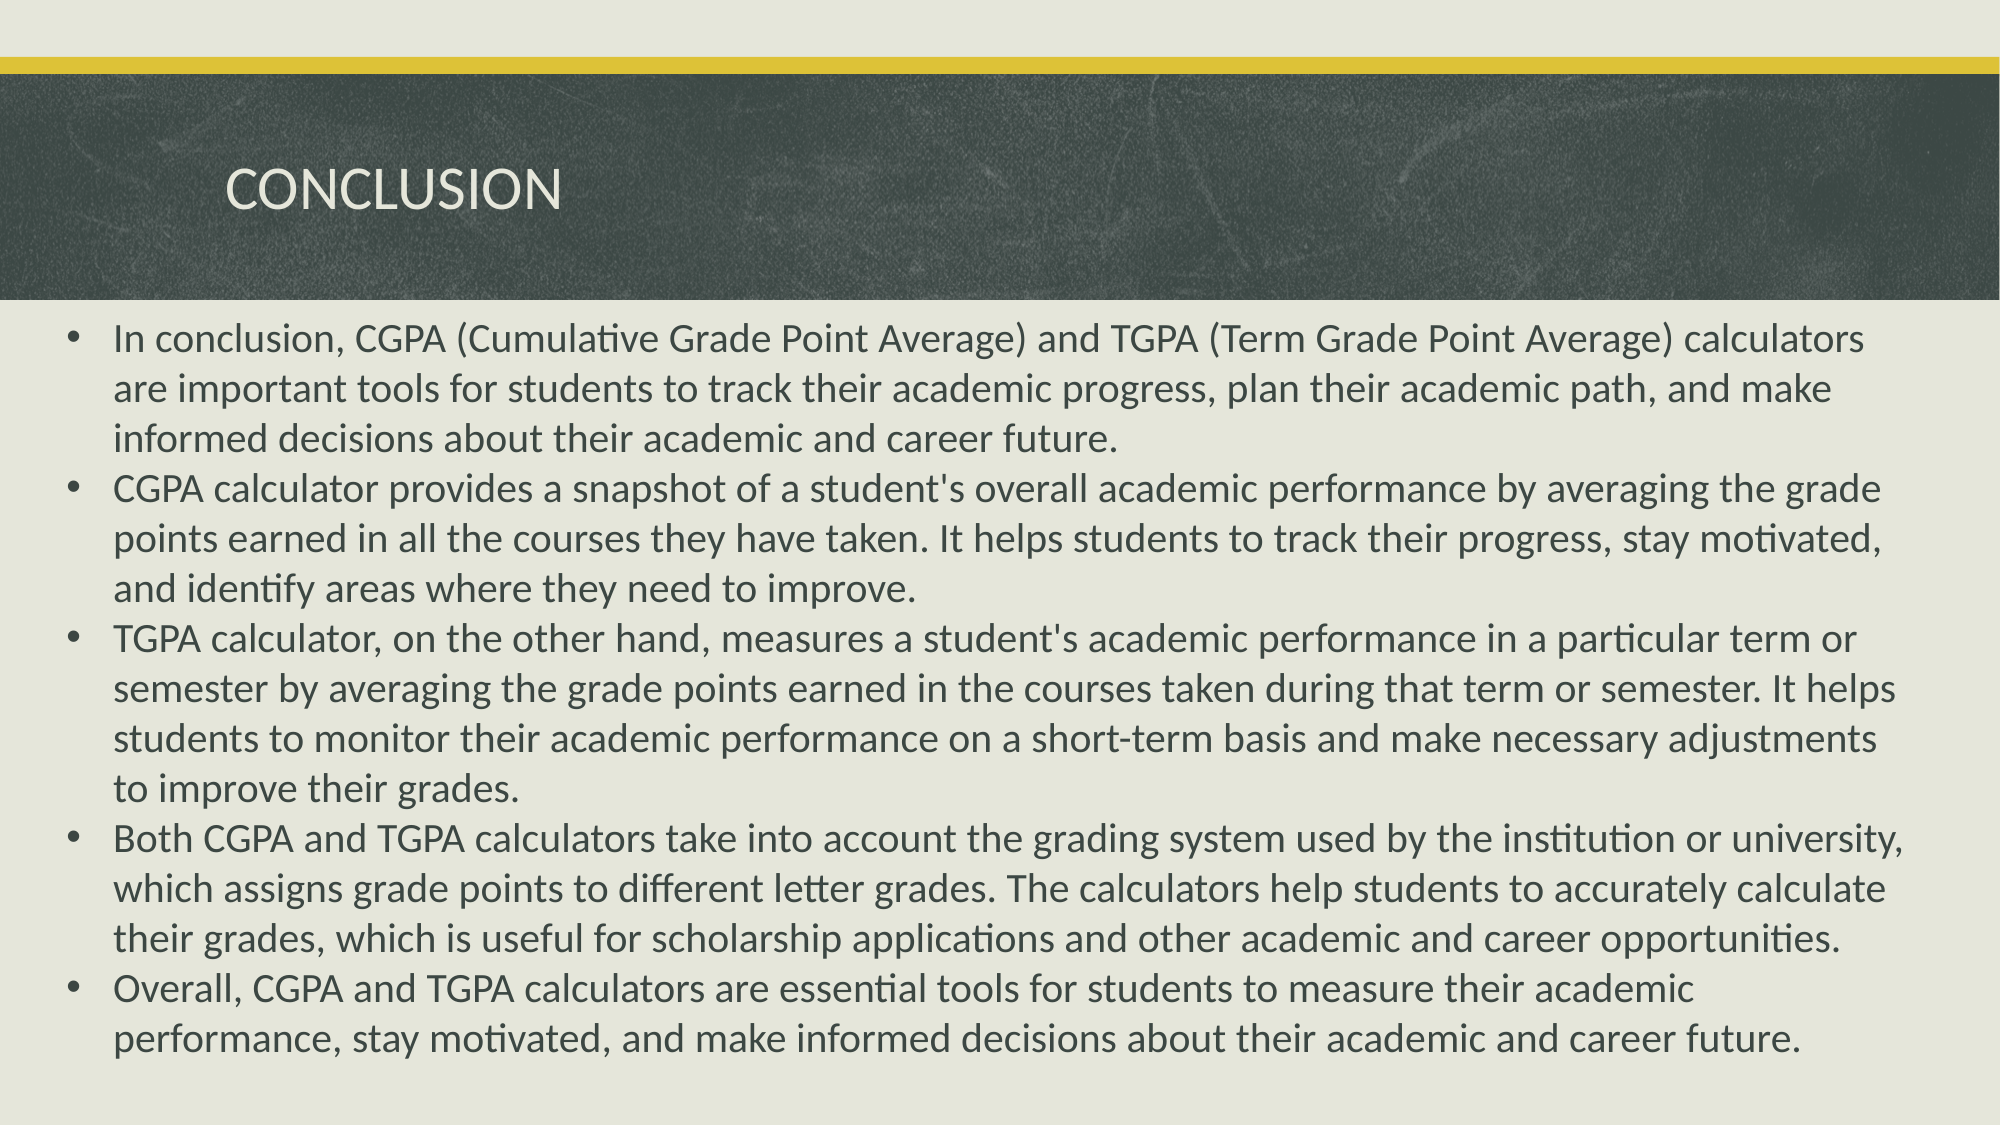

# CONCLUSION
In conclusion, CGPA (Cumulative Grade Point Average) and TGPA (Term Grade Point Average) calculators are important tools for students to track their academic progress, plan their academic path, and make informed decisions about their academic and career future.
CGPA calculator provides a snapshot of a student's overall academic performance by averaging the grade points earned in all the courses they have taken. It helps students to track their progress, stay motivated, and identify areas where they need to improve.
TGPA calculator, on the other hand, measures a student's academic performance in a particular term or semester by averaging the grade points earned in the courses taken during that term or semester. It helps students to monitor their academic performance on a short-term basis and make necessary adjustments to improve their grades.
Both CGPA and TGPA calculators take into account the grading system used by the institution or university, which assigns grade points to different letter grades. The calculators help students to accurately calculate their grades, which is useful for scholarship applications and other academic and career opportunities.
Overall, CGPA and TGPA calculators are essential tools for students to measure their academic performance, stay motivated, and make informed decisions about their academic and career future.